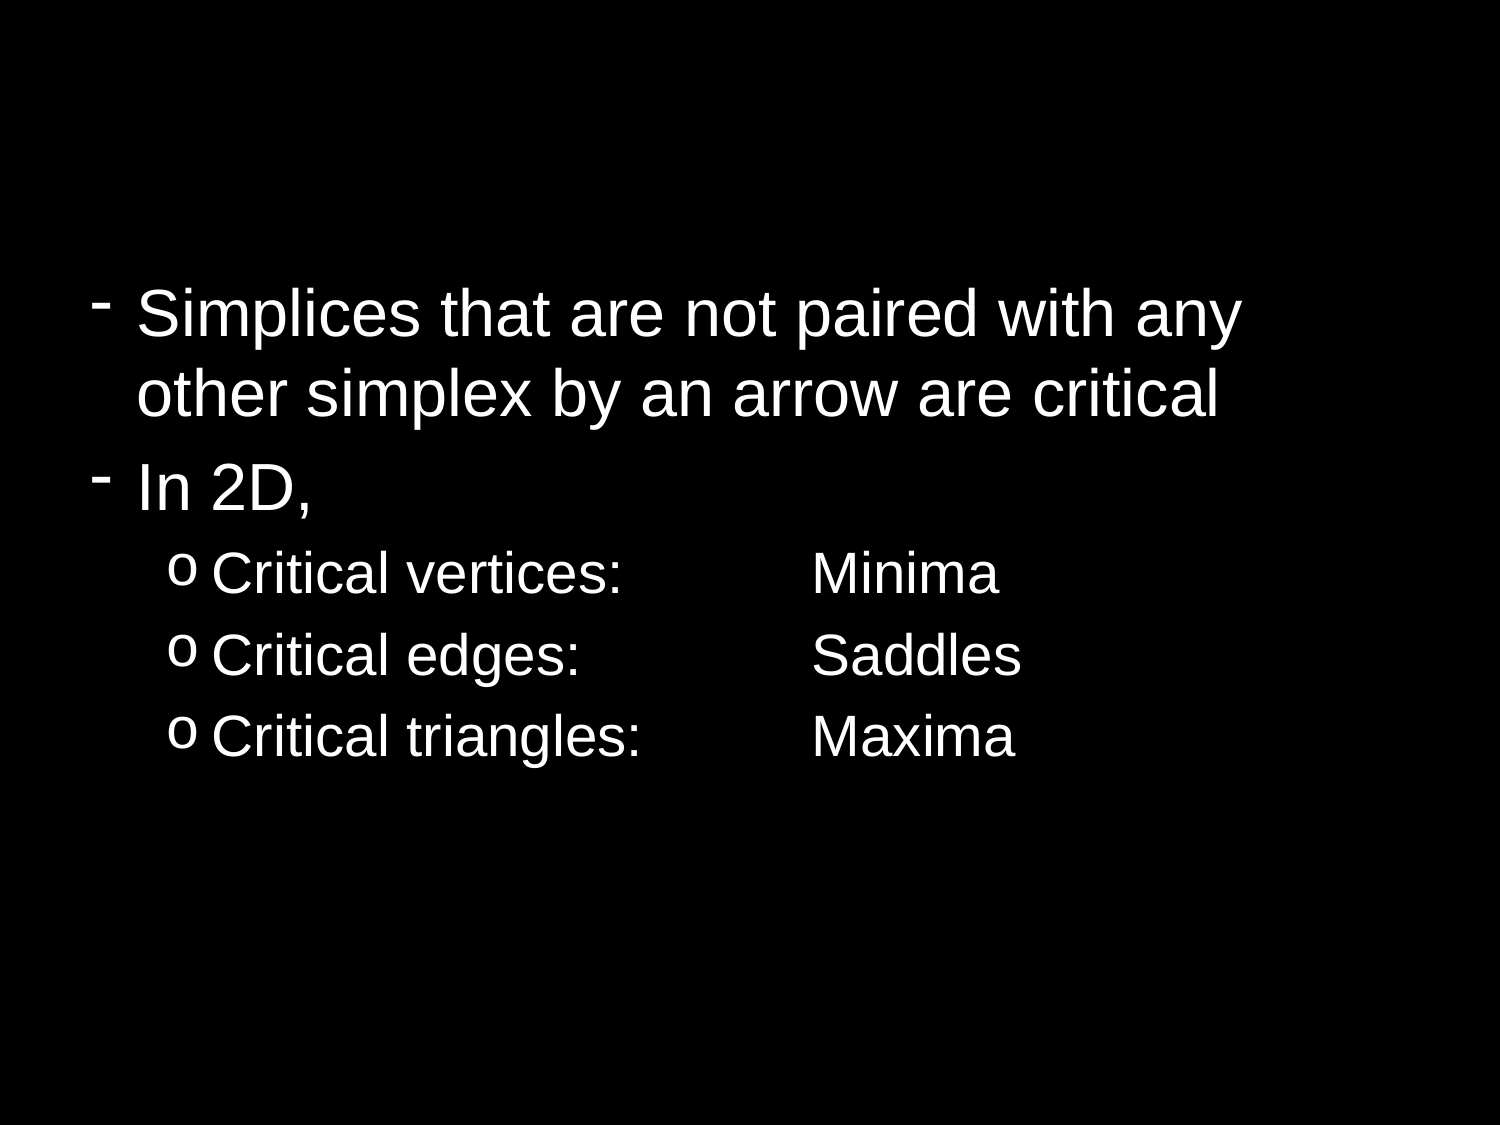

Simplices that are not paired with any other simplex by an arrow are critical
In 2D,
Critical vertices:		Minima
Critical edges:		Saddles
Critical triangles:	 	Maxima